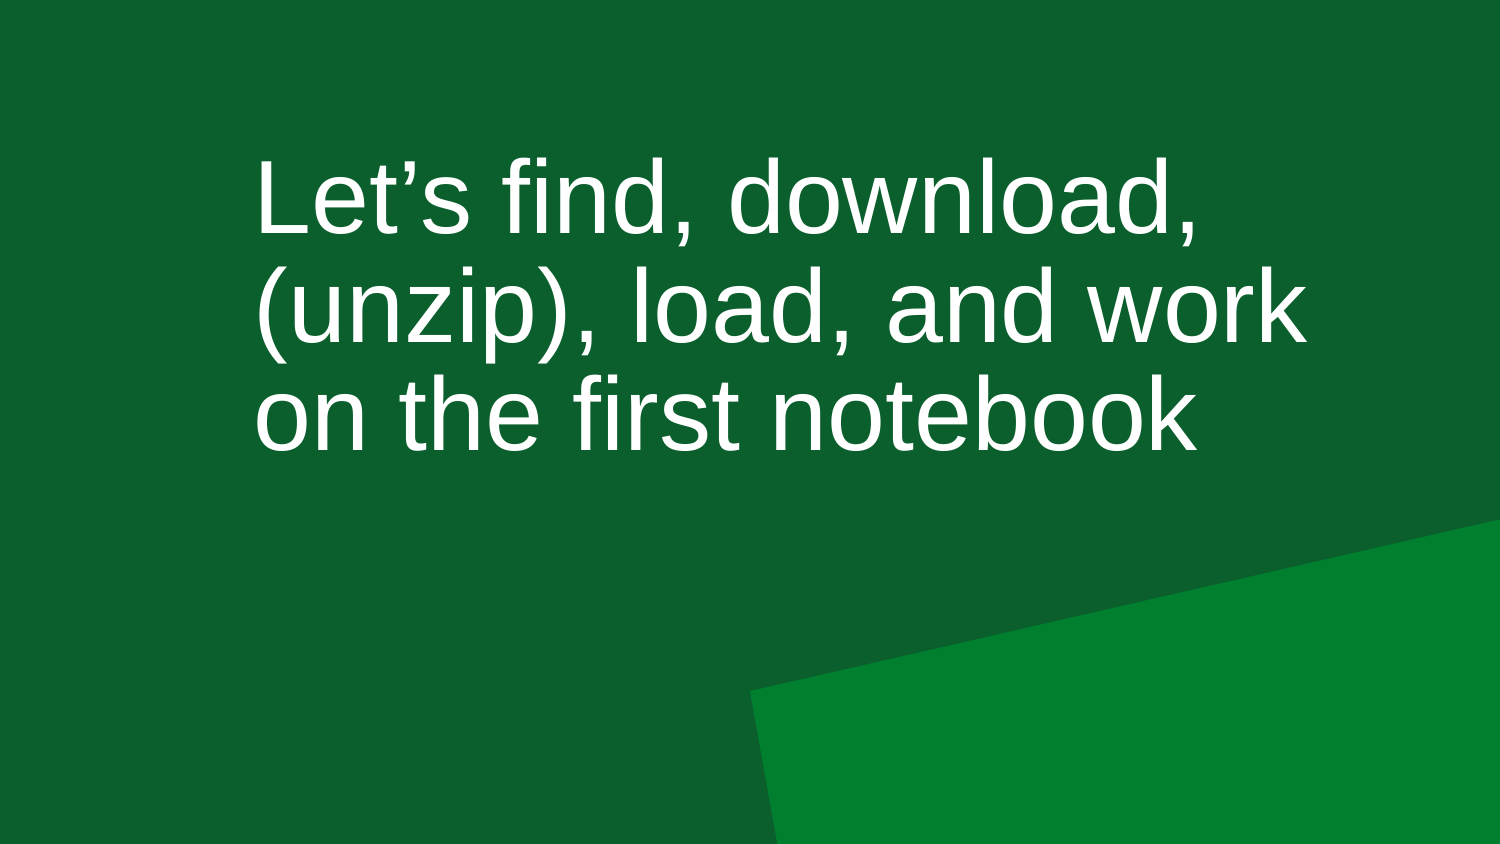

# Let’s find, download, (unzip), load, and work on the first notebook